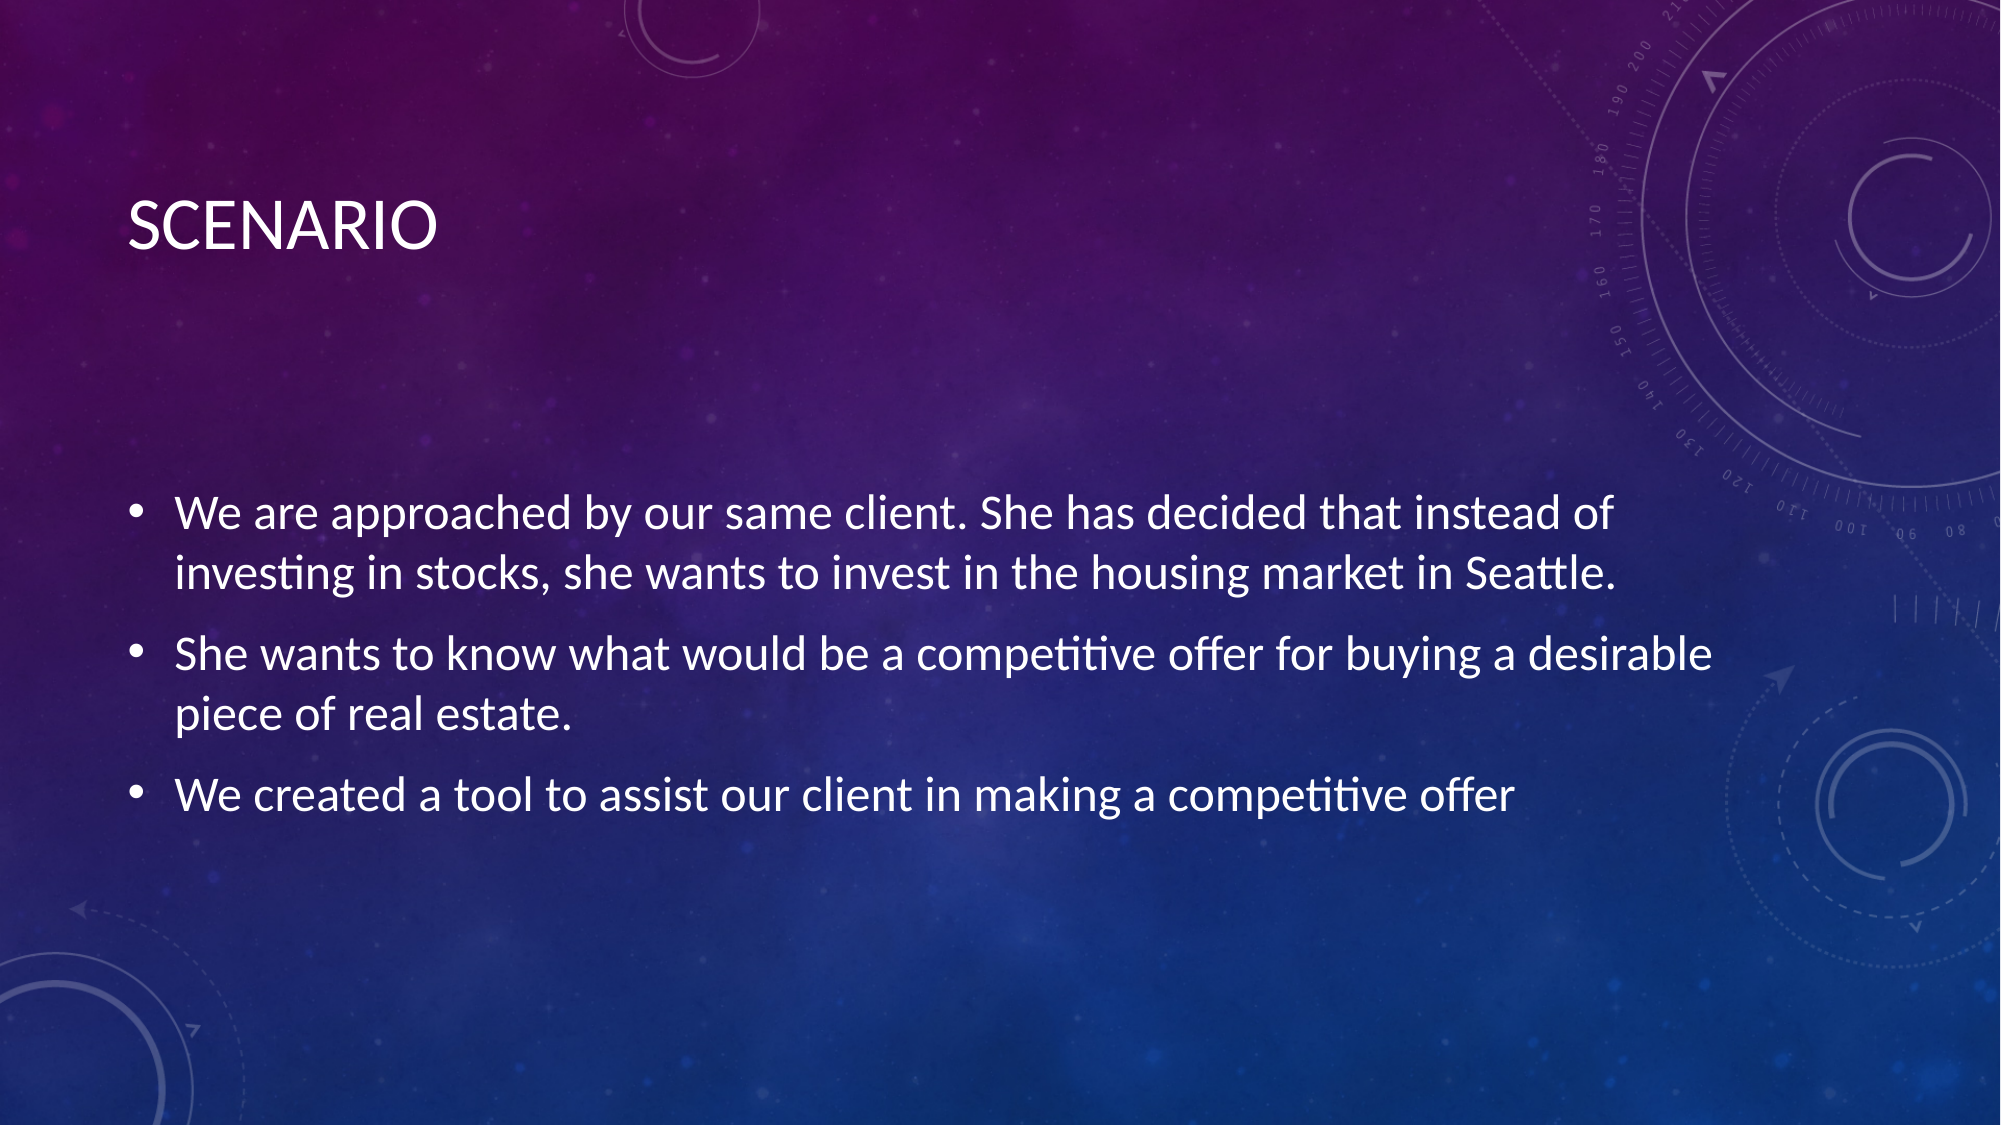

# Scenario
We are approached by our same client. She has decided that instead of investing in stocks, she wants to invest in the housing market in Seattle.
She wants to know what would be a competitive offer for buying a desirable piece of real estate.
We created a tool to assist our client in making a competitive offer